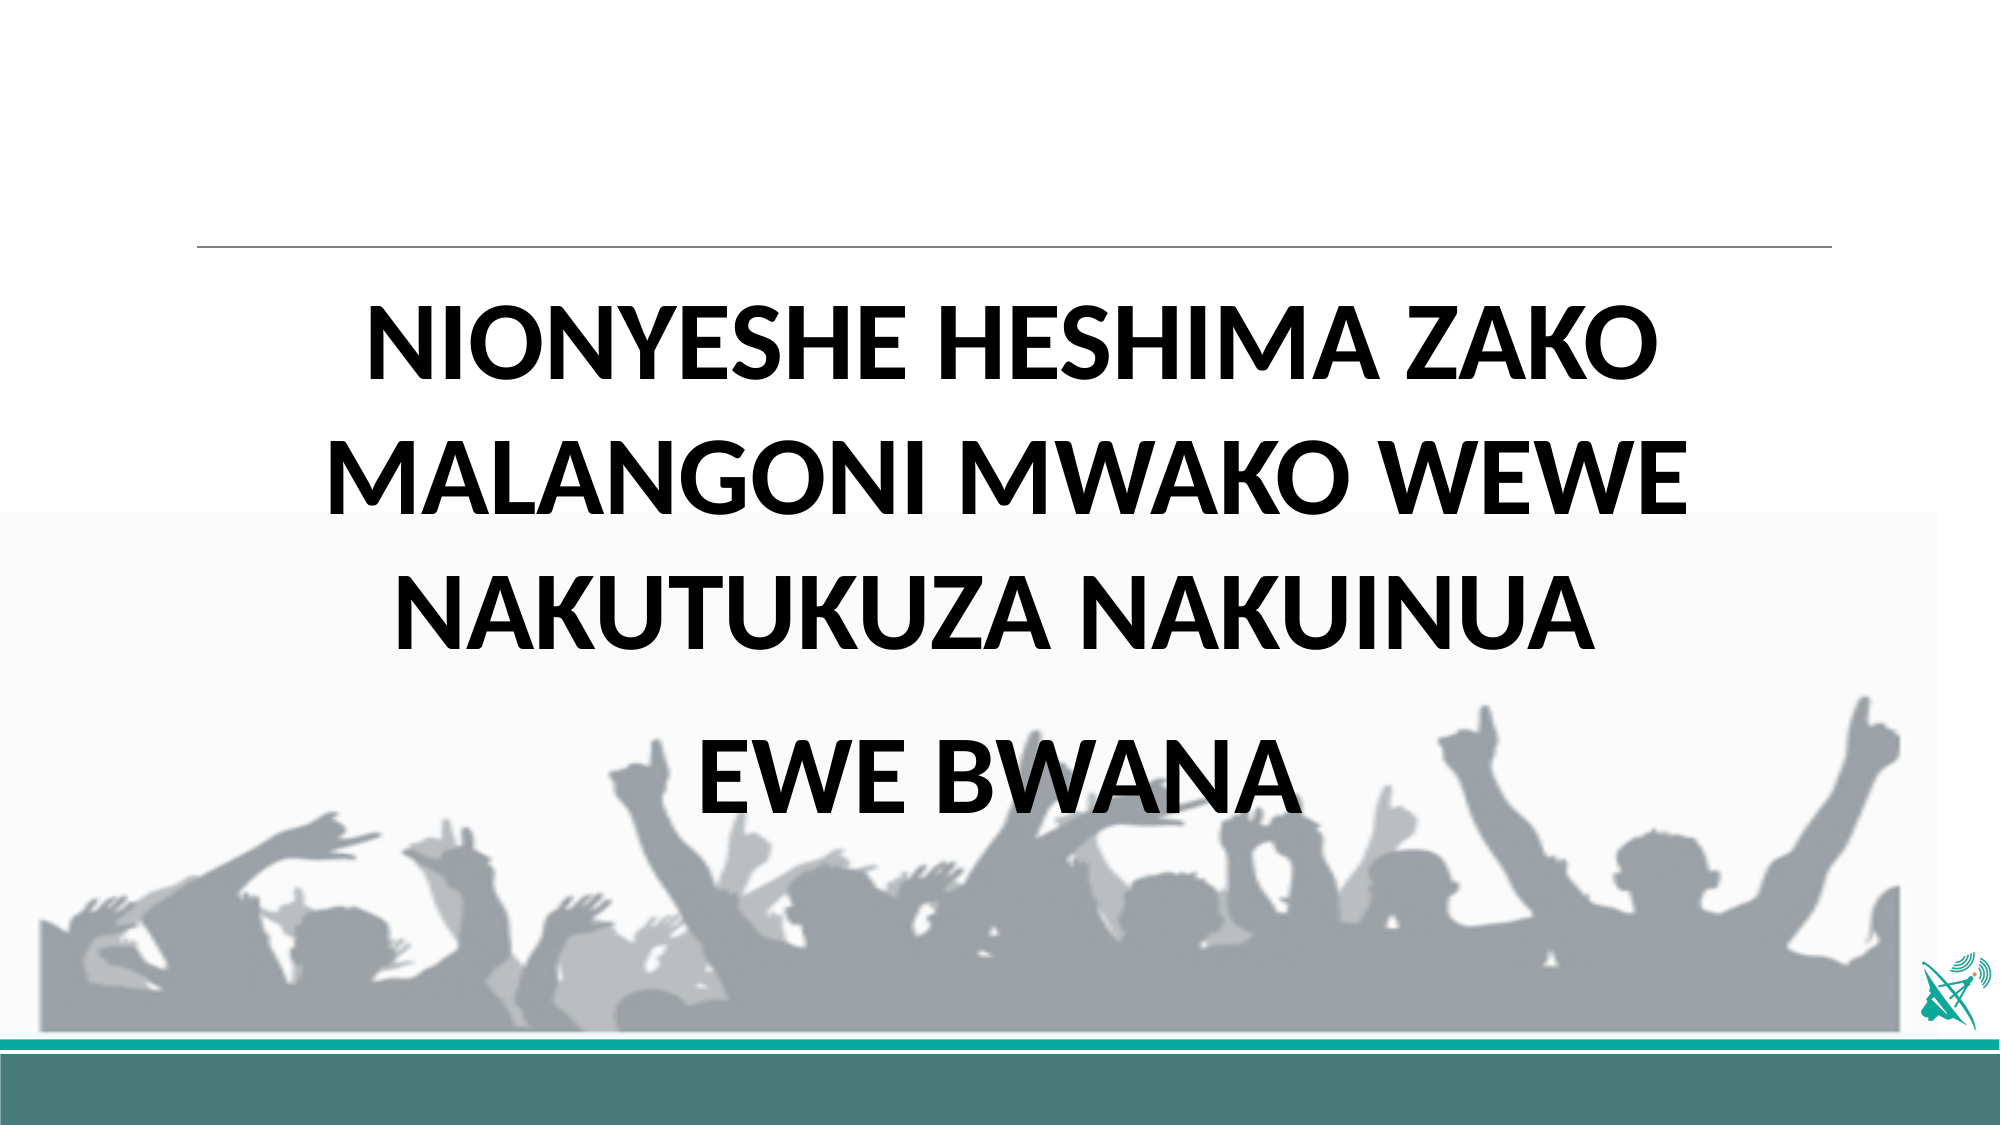

NIONYESHE HESHIMA ZAKO MALANGONI MWAKO WEWE NAKUTUKUZA NAKUINUA
EWE BWANA